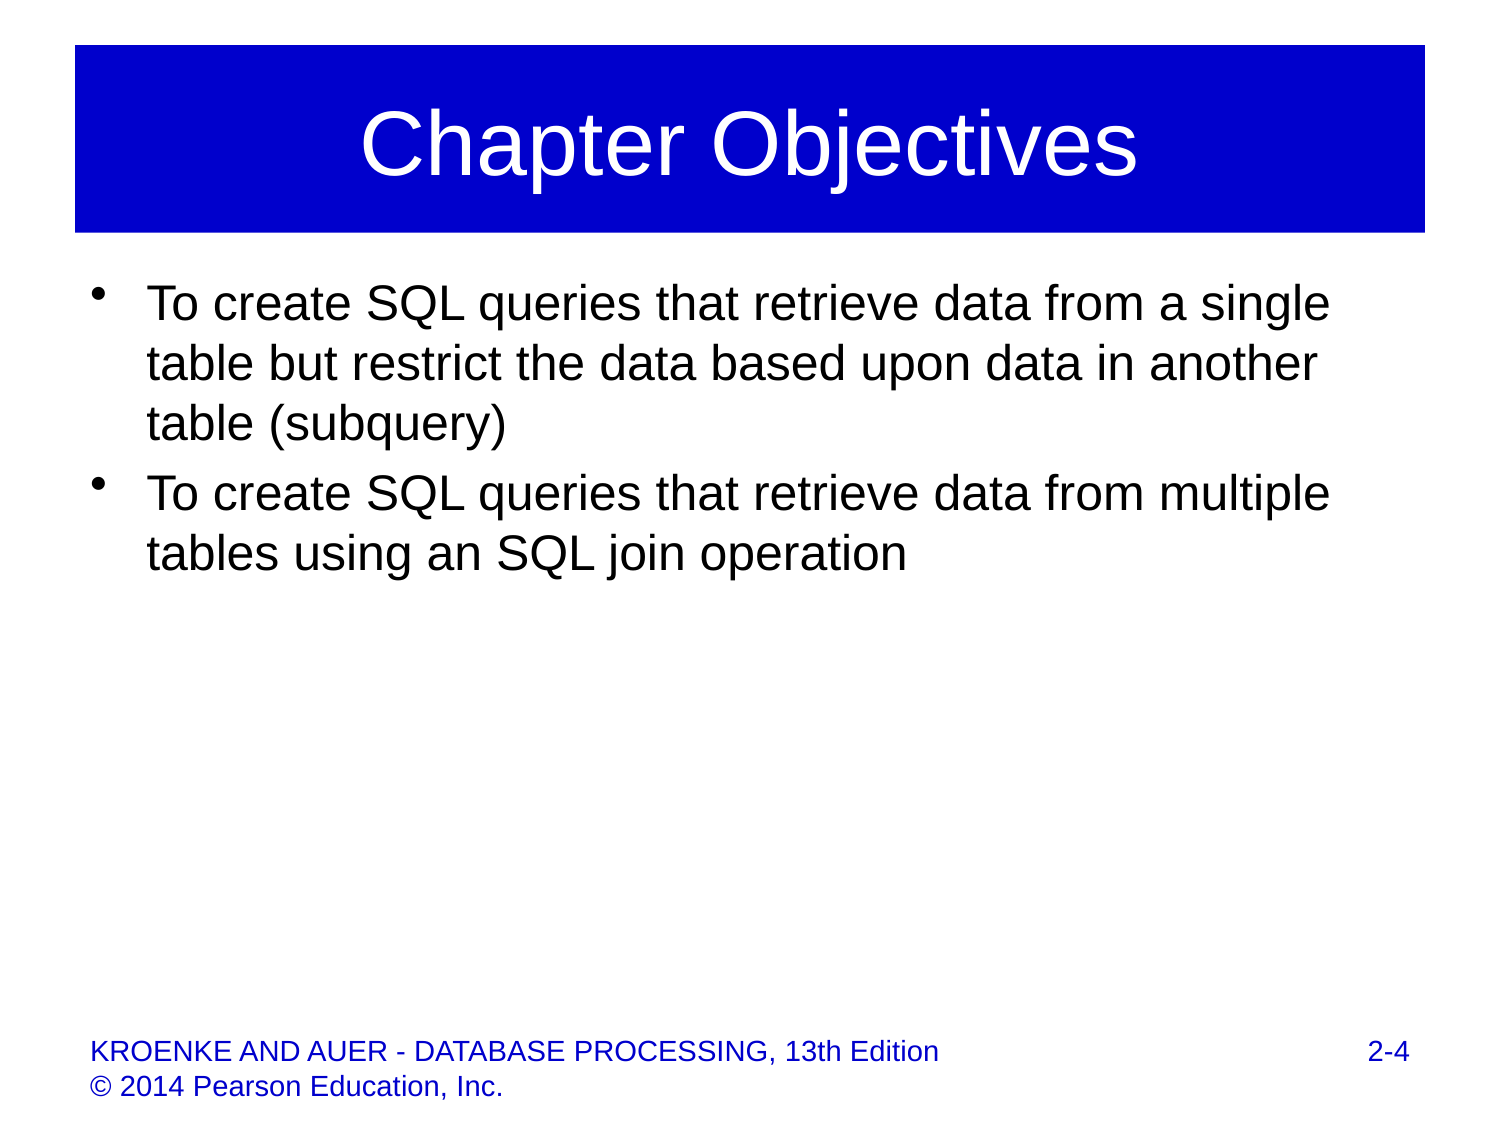

# Chapter Objectives
To create SQL queries that retrieve data from a single table but restrict the data based upon data in another table (subquery)
To create SQL queries that retrieve data from multiple tables using an SQL join operation
2-4

KROENKE AND AUER - DATABASE PROCESSING, 13th Edition  © 2014 Pearson Education, Inc.